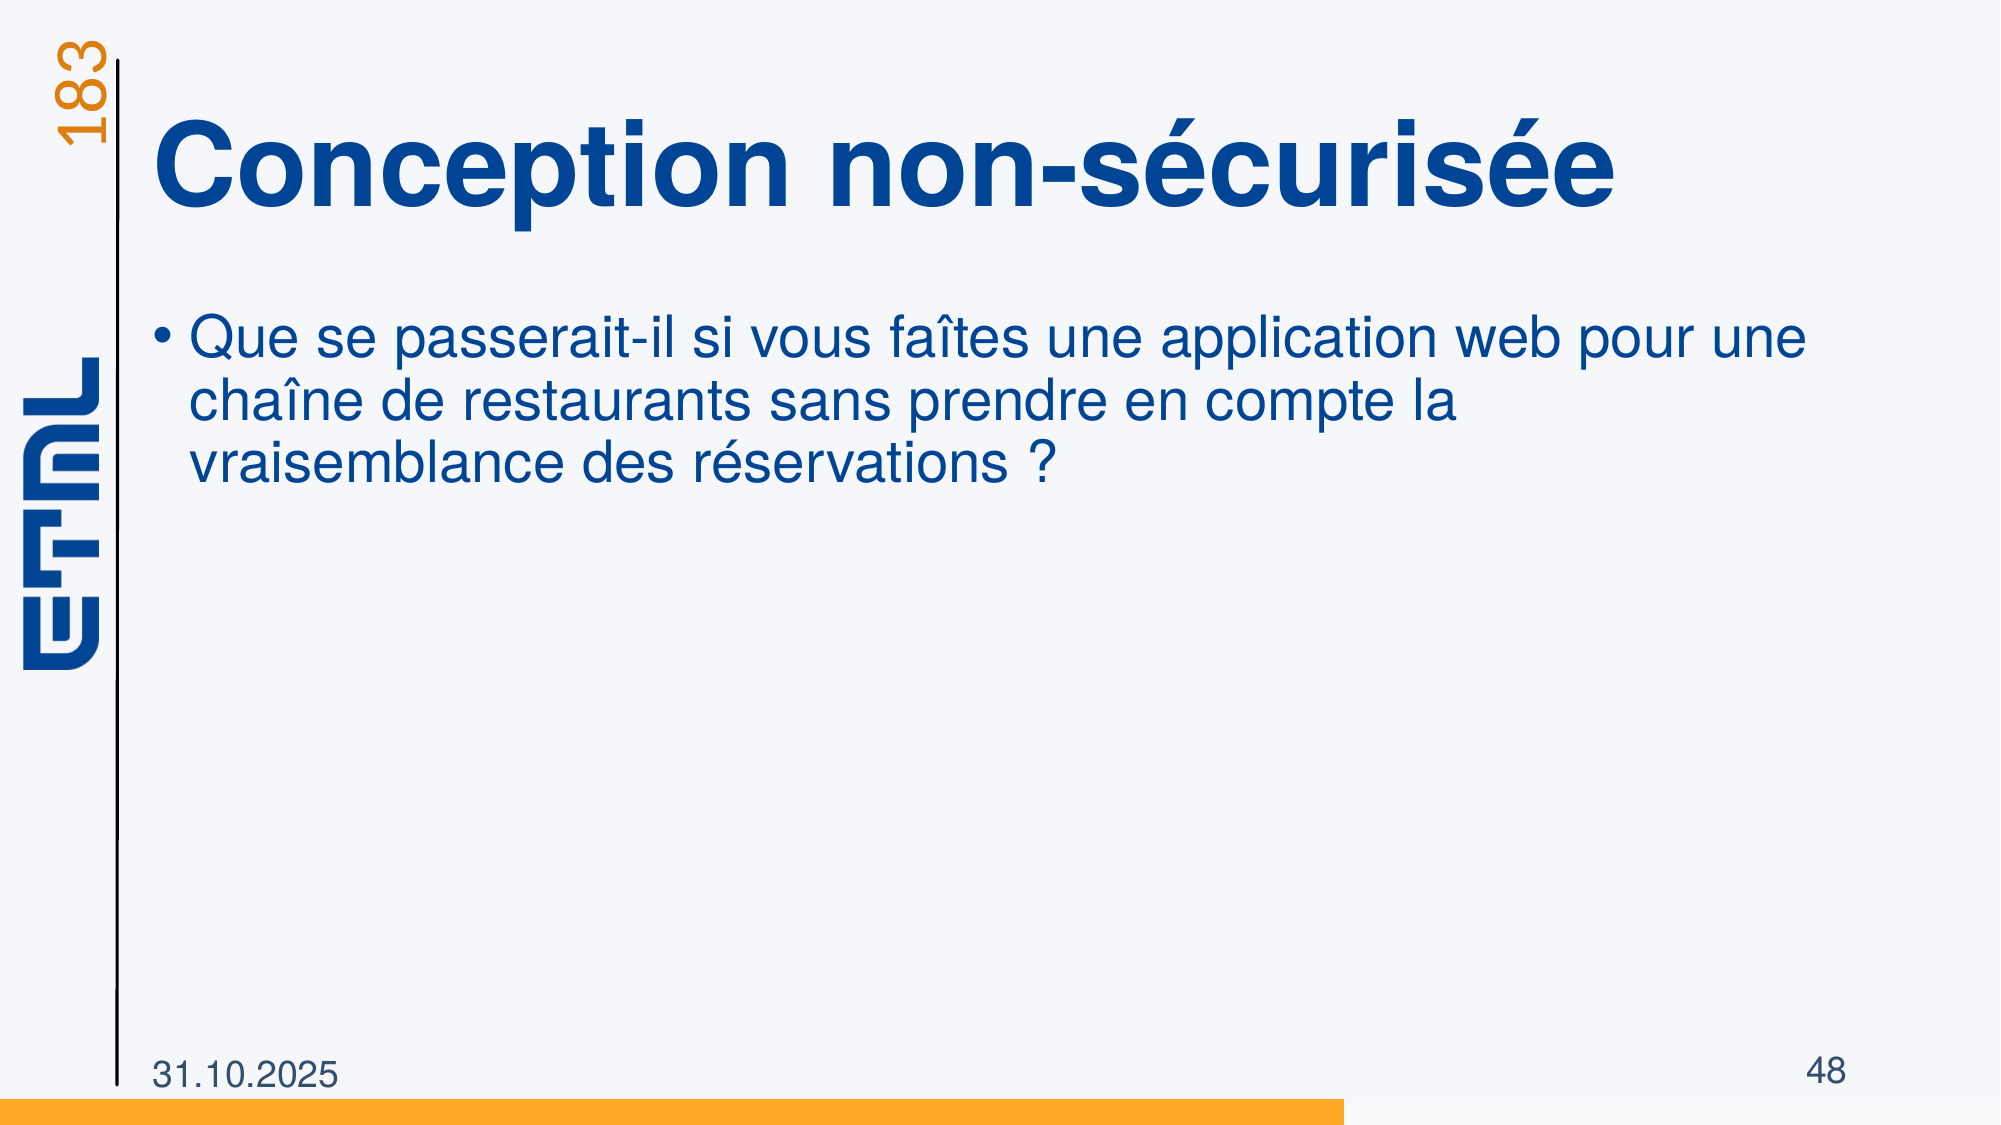

# Conception non-sécurisée
Que se passerait-il si vous faîtes une application web pour une chaîne de restaurants sans prendre en compte la vraisemblance des réservations ?

31.10.2025
48